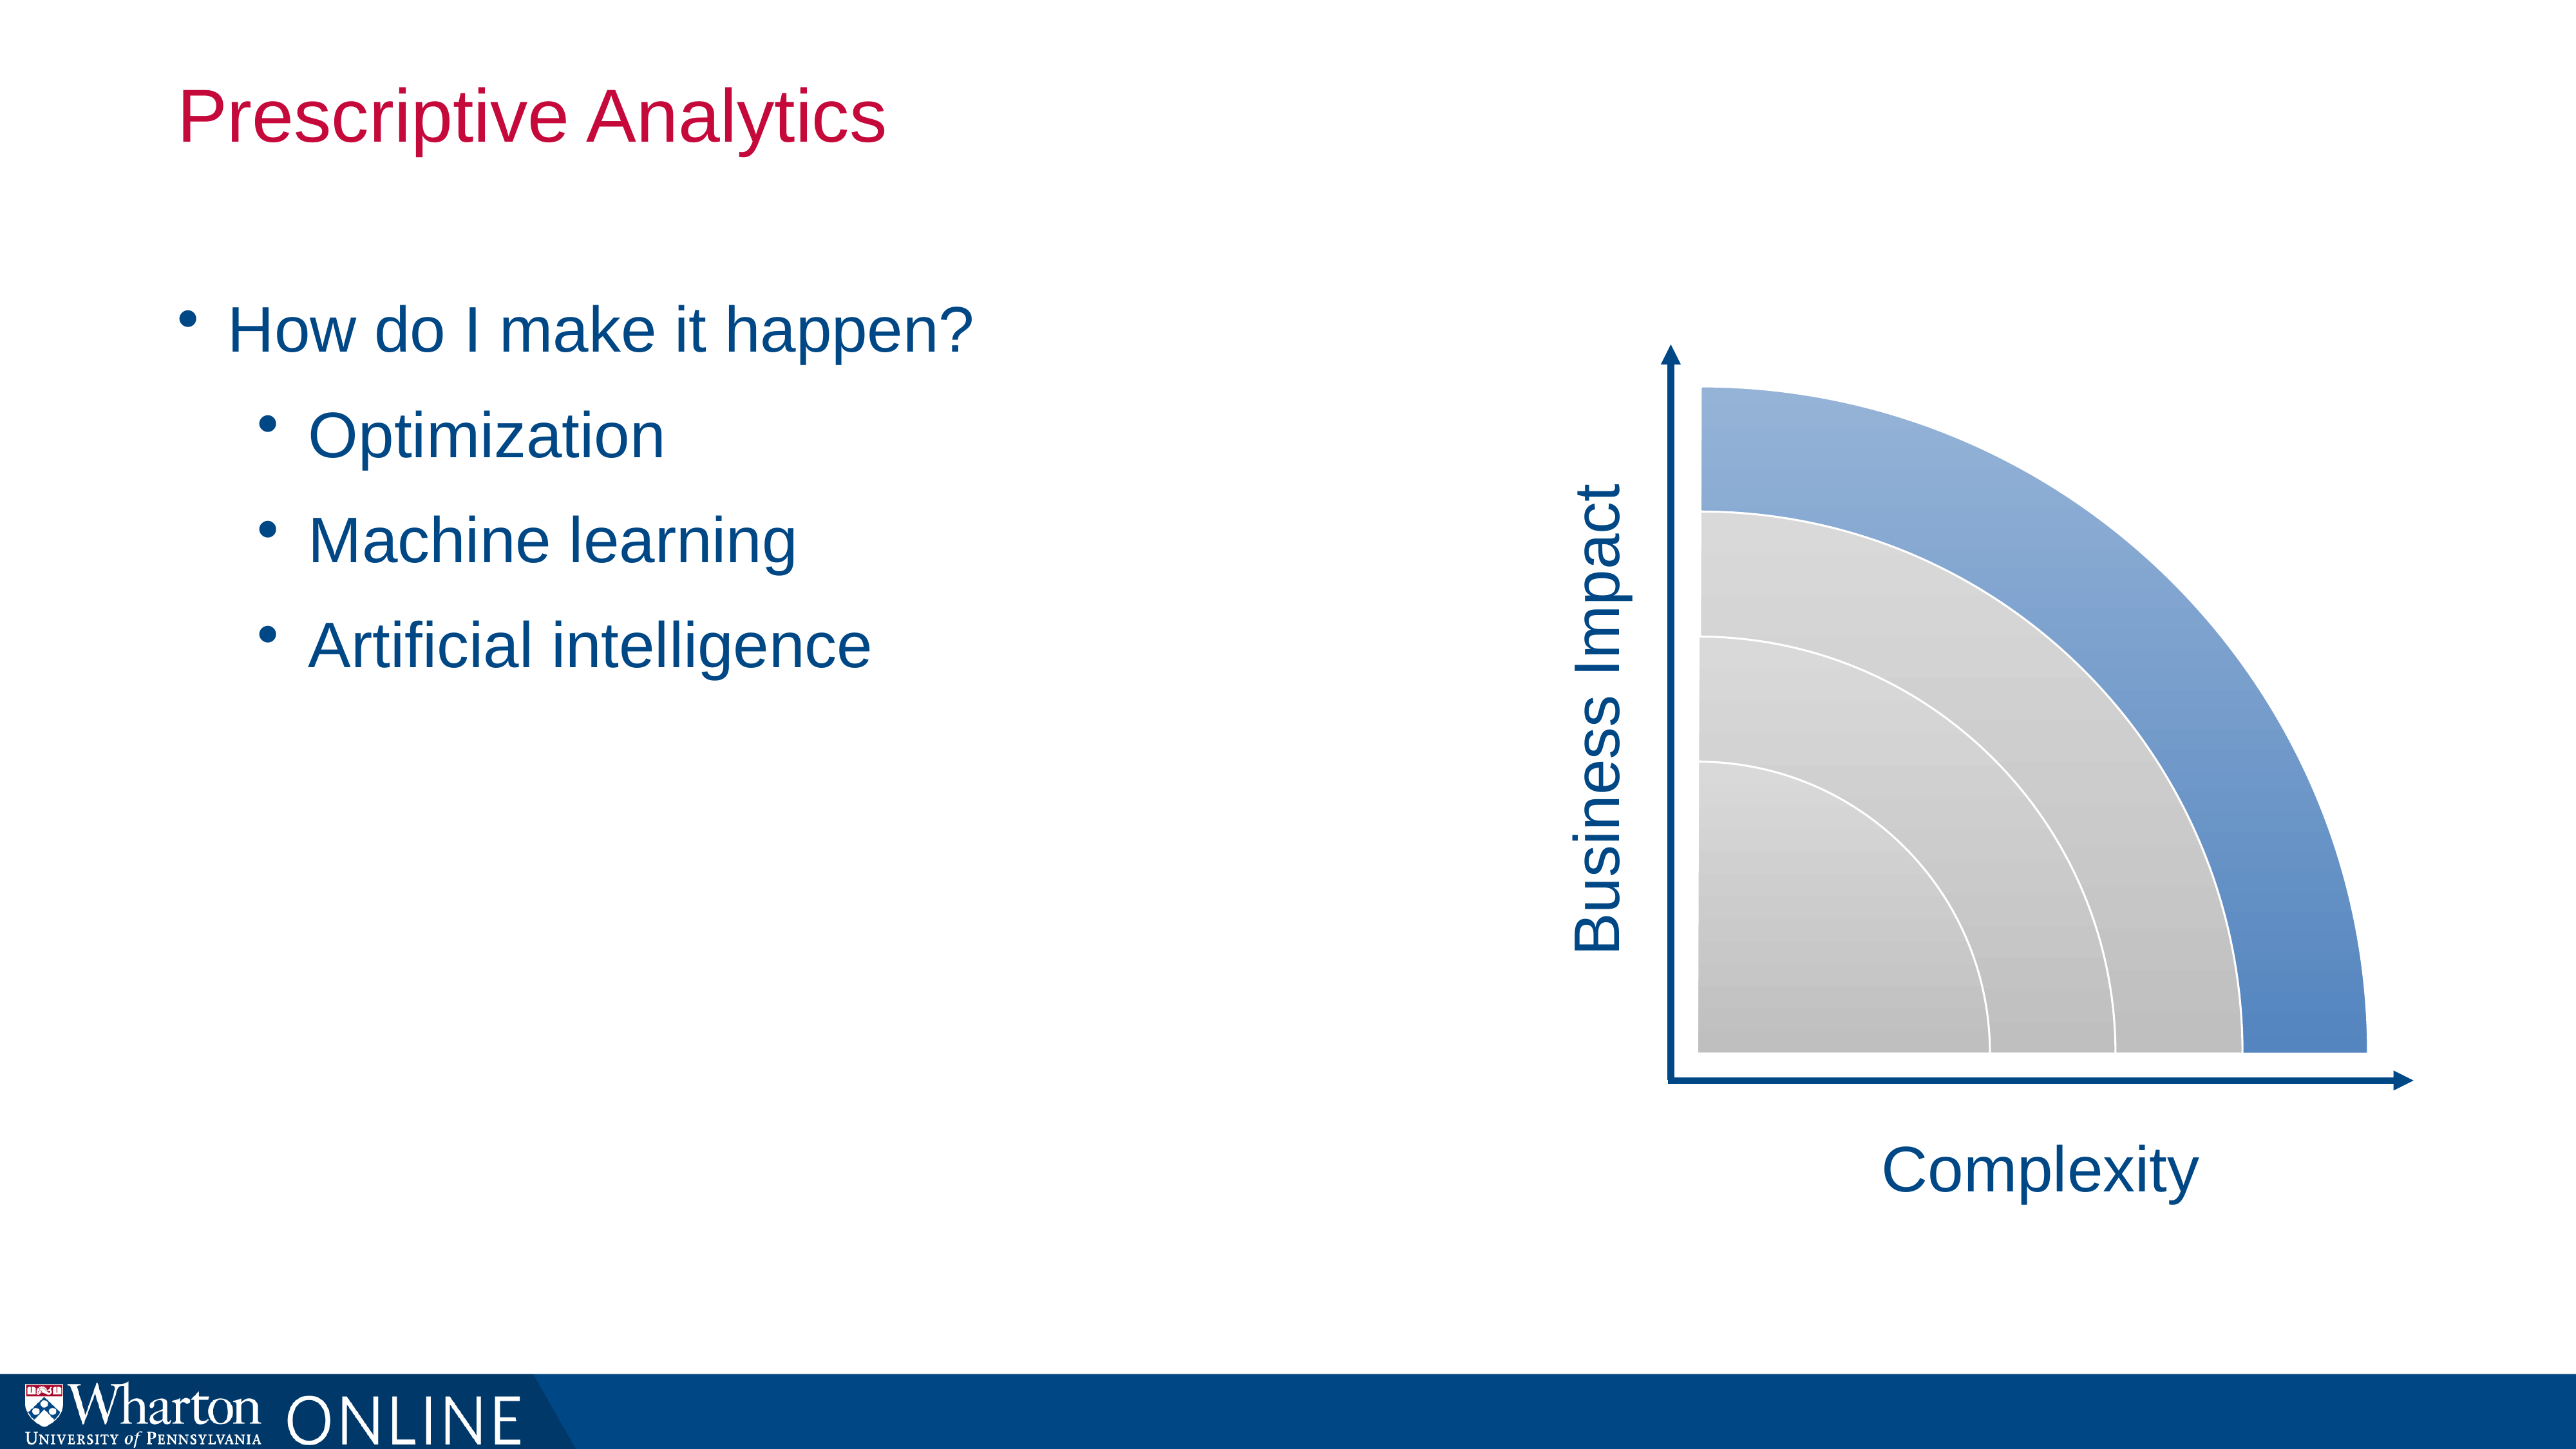

# Prescriptive Analytics
How do I make it happen?
Optimization
Machine learning
Artificial intelligence

Business Impact
Complexity